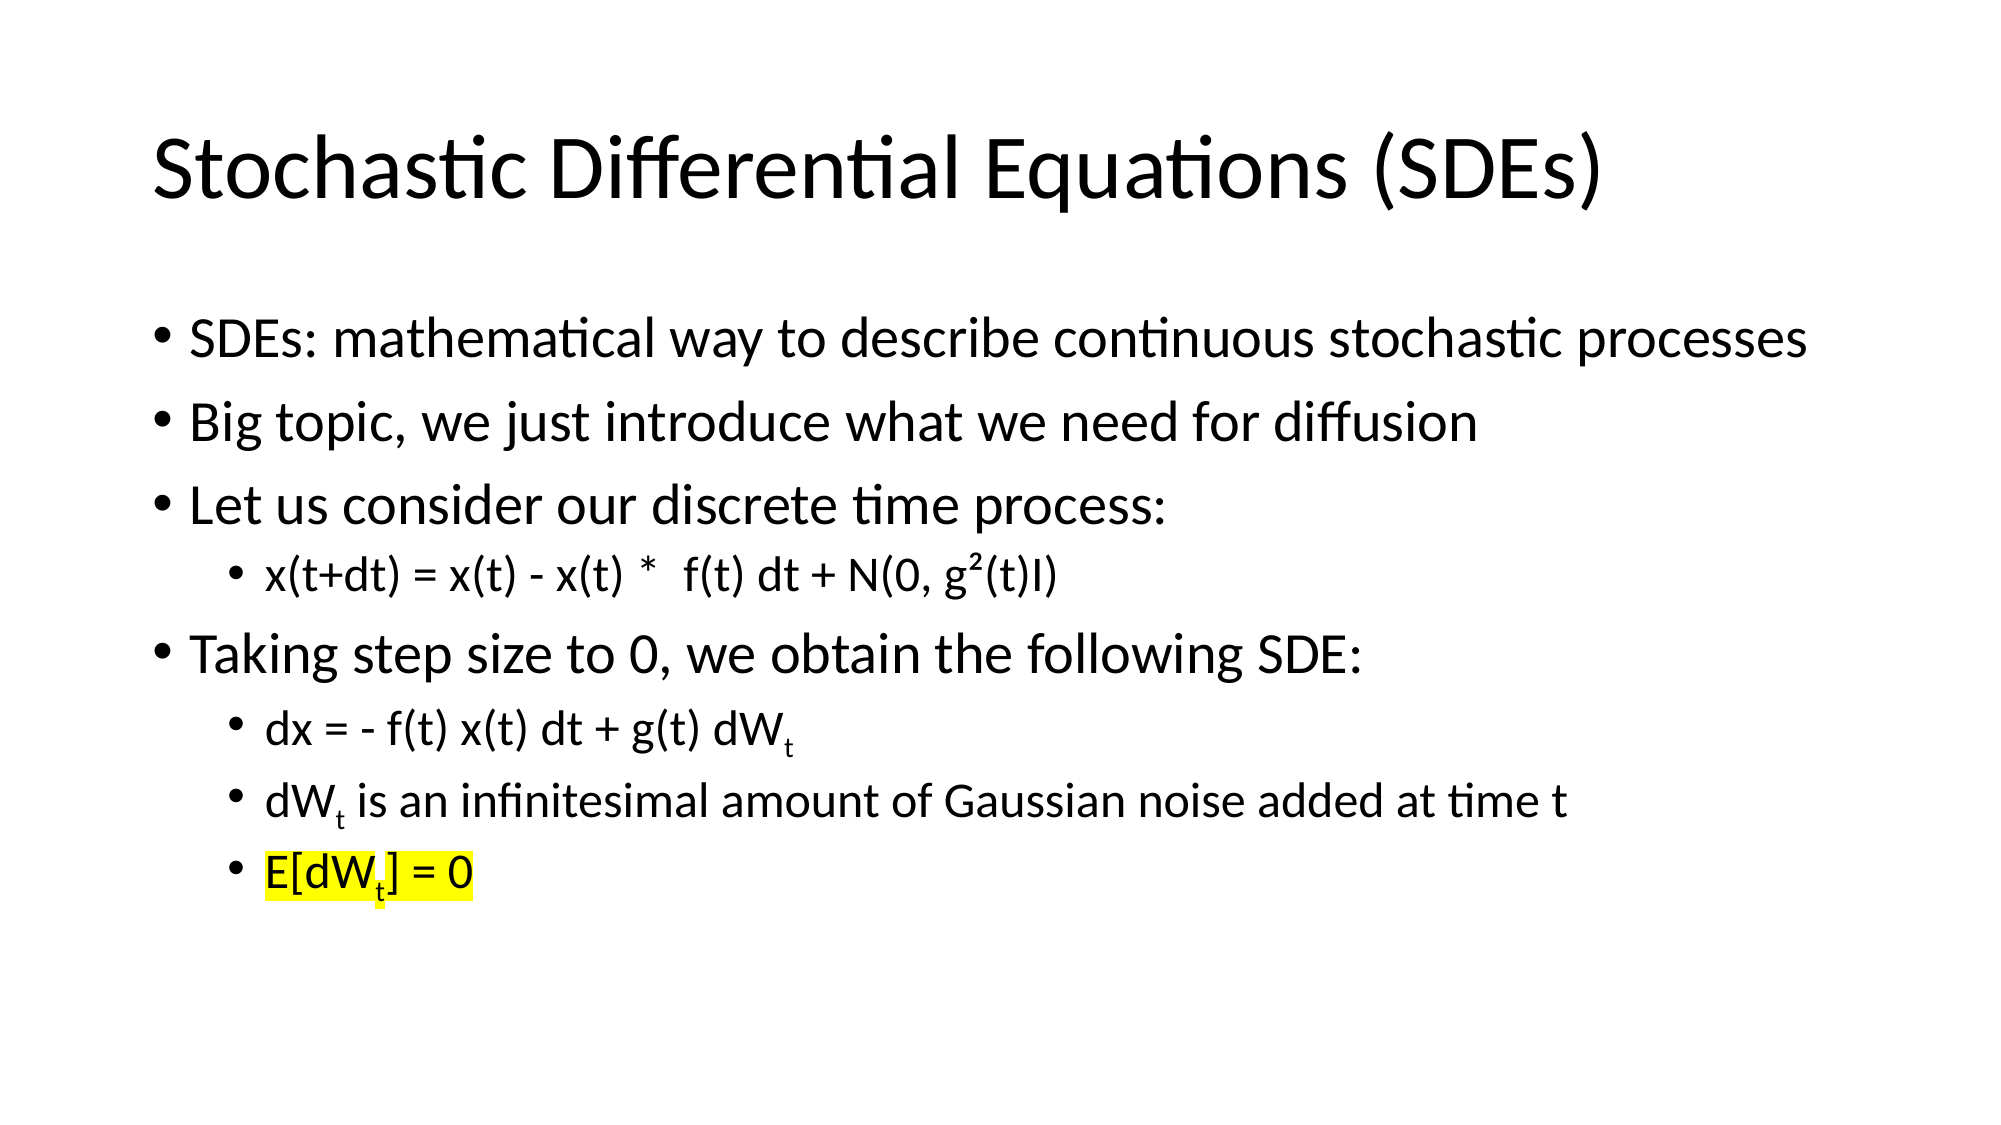

# Stochastic Differential Equations (SDEs)
SDEs: mathematical way to describe continuous stochastic processes
Big topic, we just introduce what we need for diffusion
Let us consider our discrete time process:
x(t+dt) = x(t) - x(t) *  f(t) dt + N(0, g²(t)I)
Taking step size to 0, we obtain the following SDE:
dx = - f(t) x(t) dt + g(t) dWt
dWt is an infinitesimal amount of Gaussian noise added at time t
E[dWt] = 0